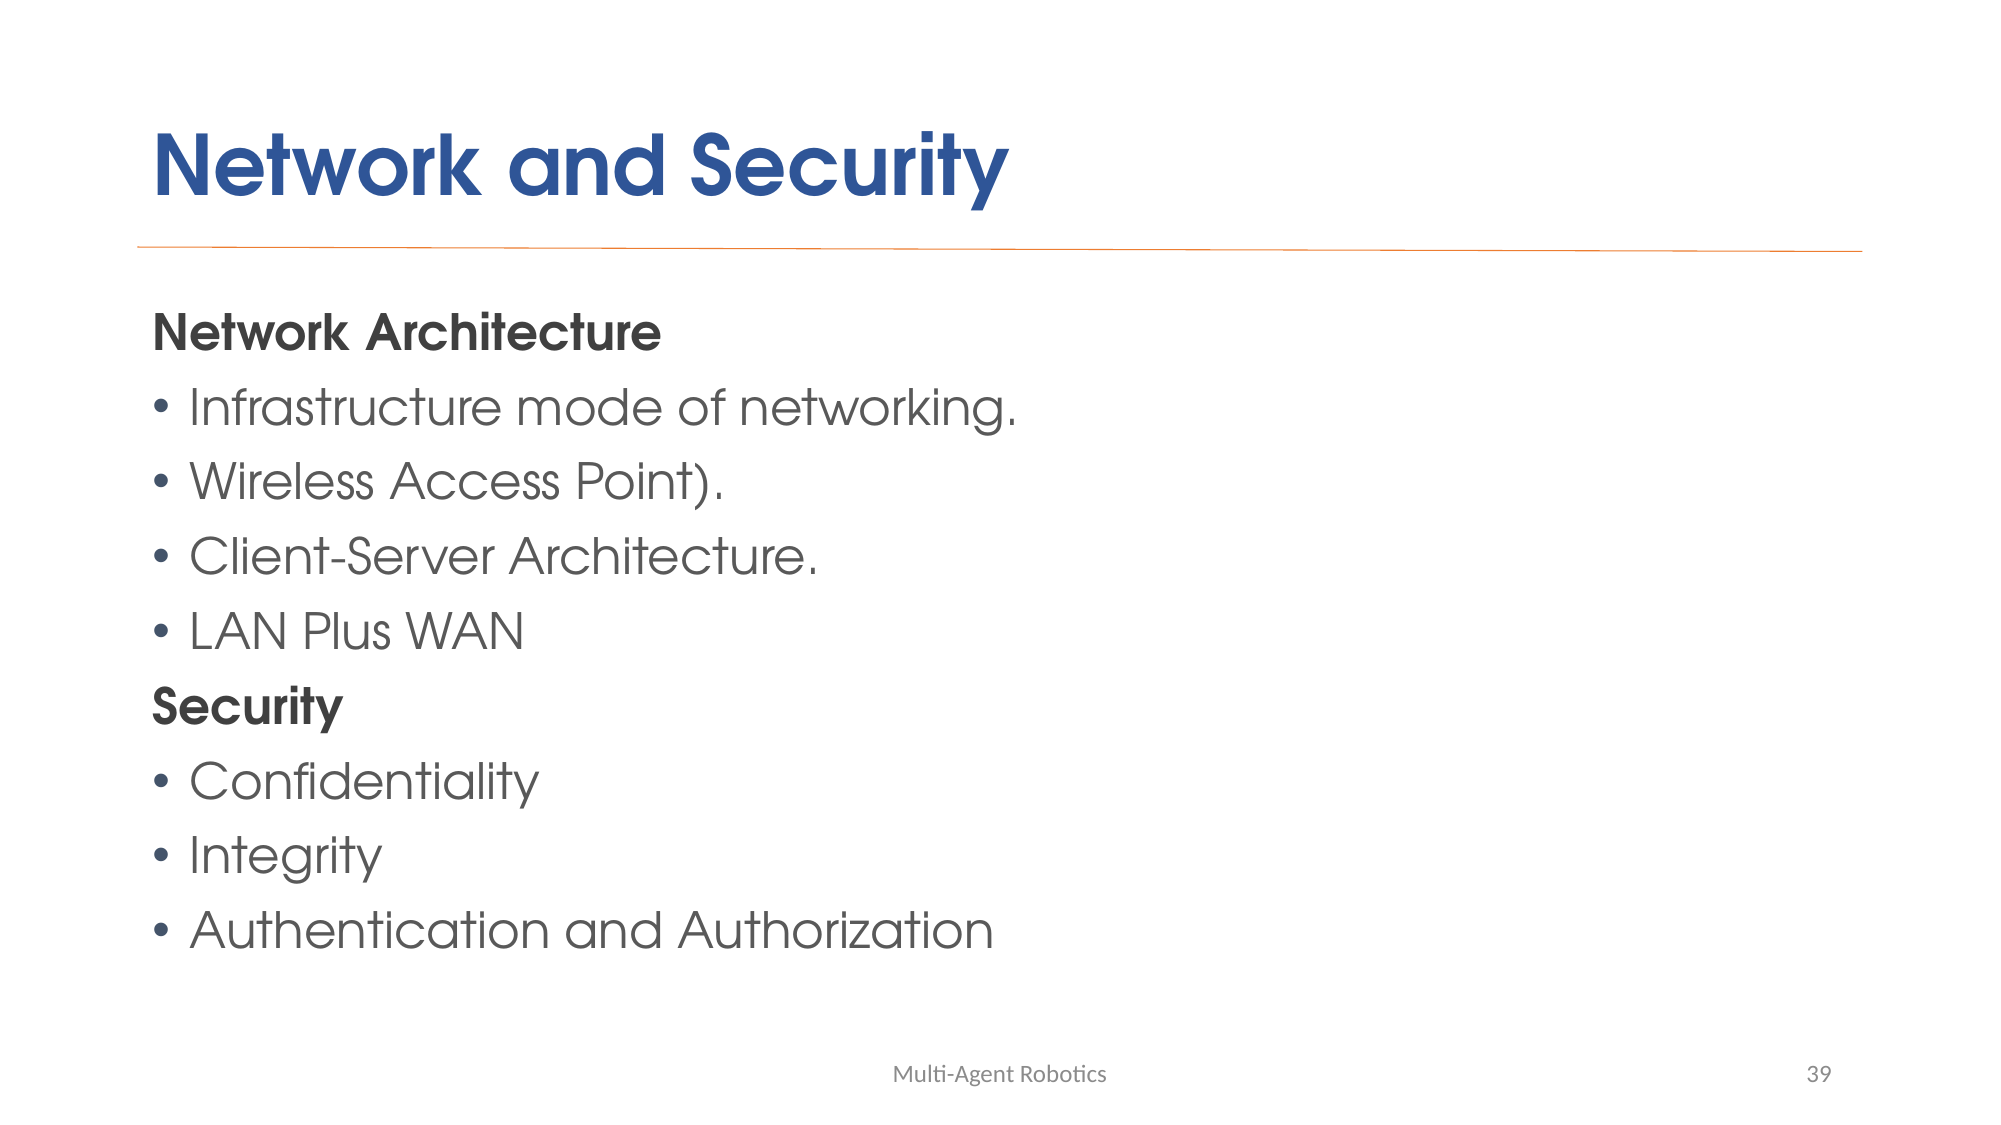

# Network and Security
Network Architecture
Infrastructure mode of networking.
Wireless Access Point).
Client-Server Architecture.
LAN Plus WAN
Security
Confidentiality
Integrity
Authentication and Authorization
Multi-Agent Robotics
39